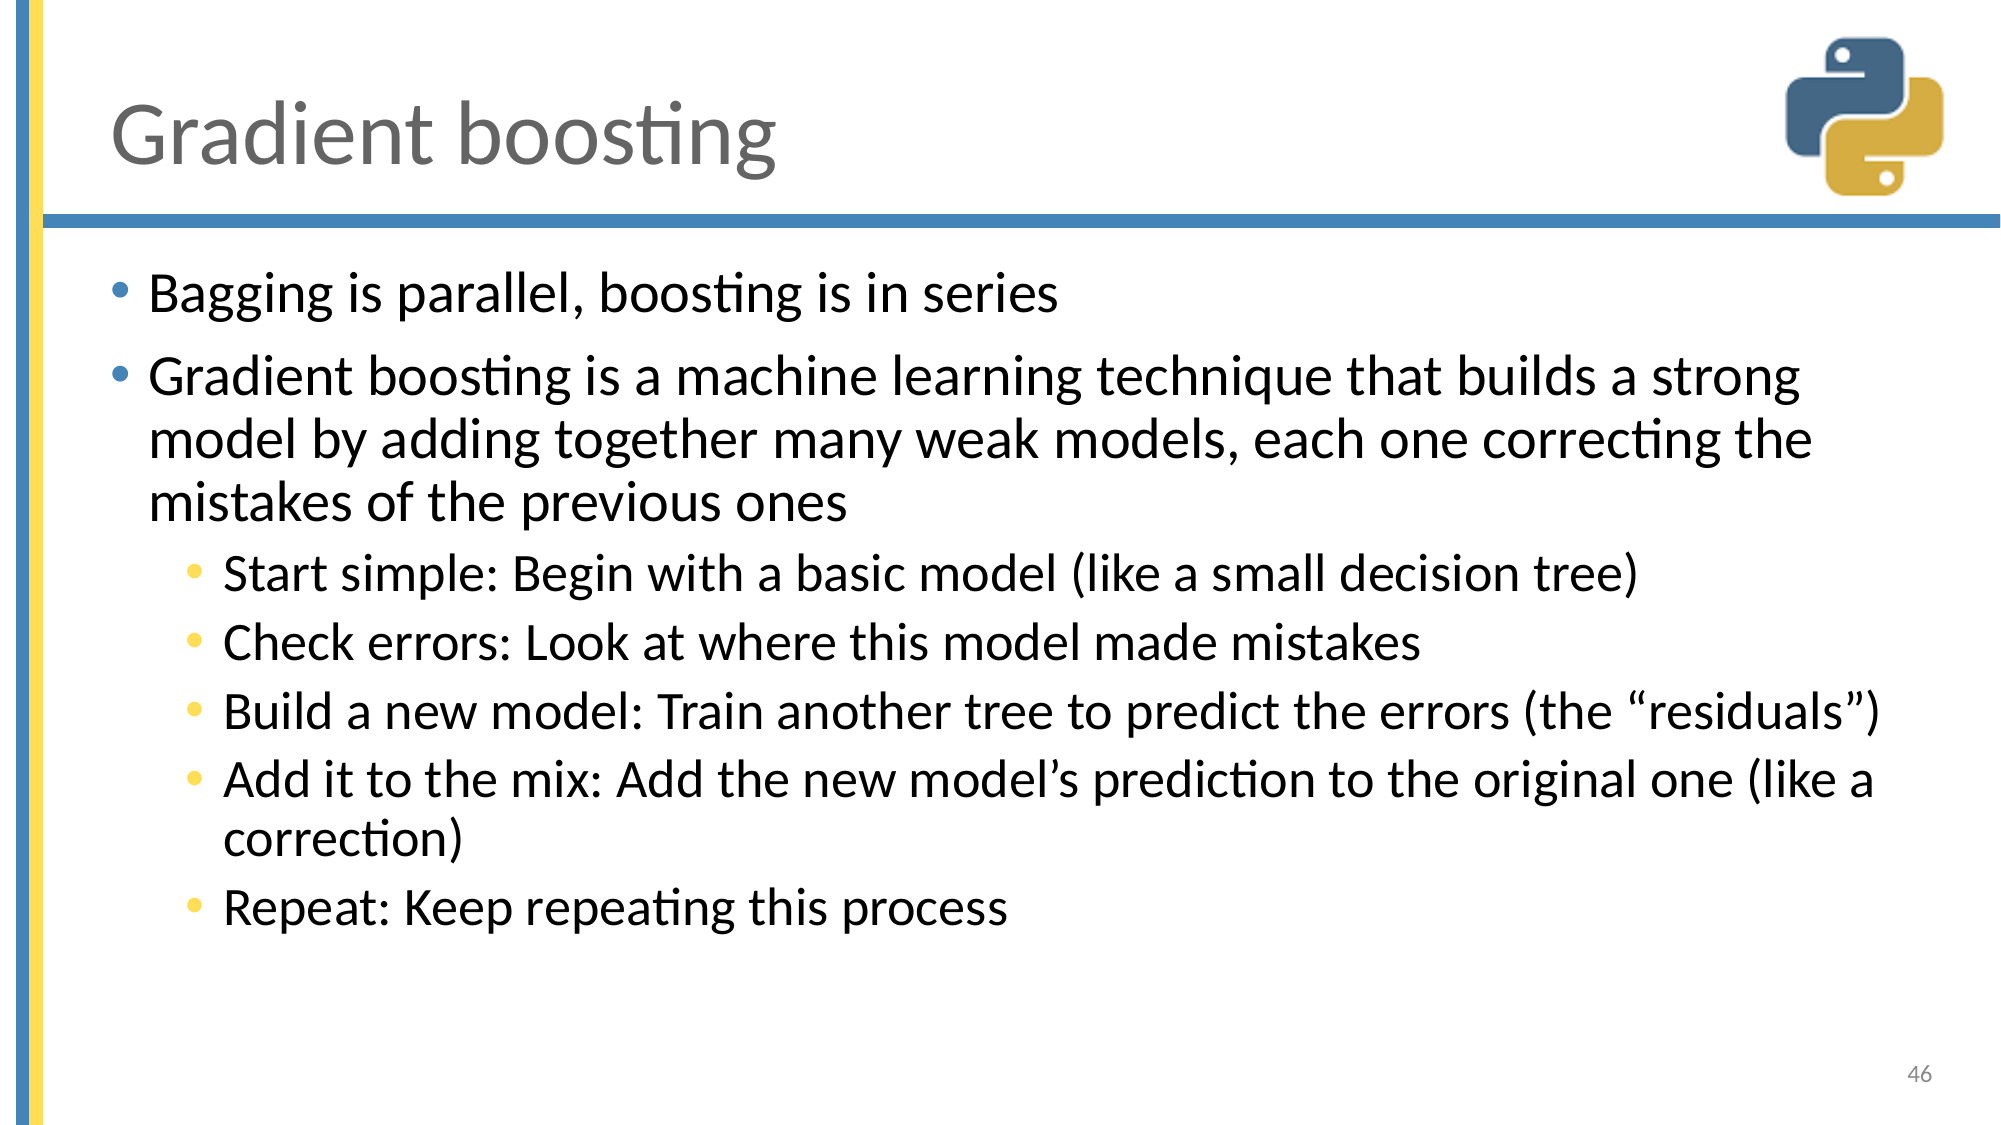

# Gradient boosting
Bagging is parallel, boosting is in series
Gradient boosting is a machine learning technique that builds a strong model by adding together many weak models, each one correcting the mistakes of the previous ones
Start simple: Begin with a basic model (like a small decision tree)
Check errors: Look at where this model made mistakes
Build a new model: Train another tree to predict the errors (the “residuals”)
Add it to the mix: Add the new model’s prediction to the original one (like a correction)
Repeat: Keep repeating this process
46